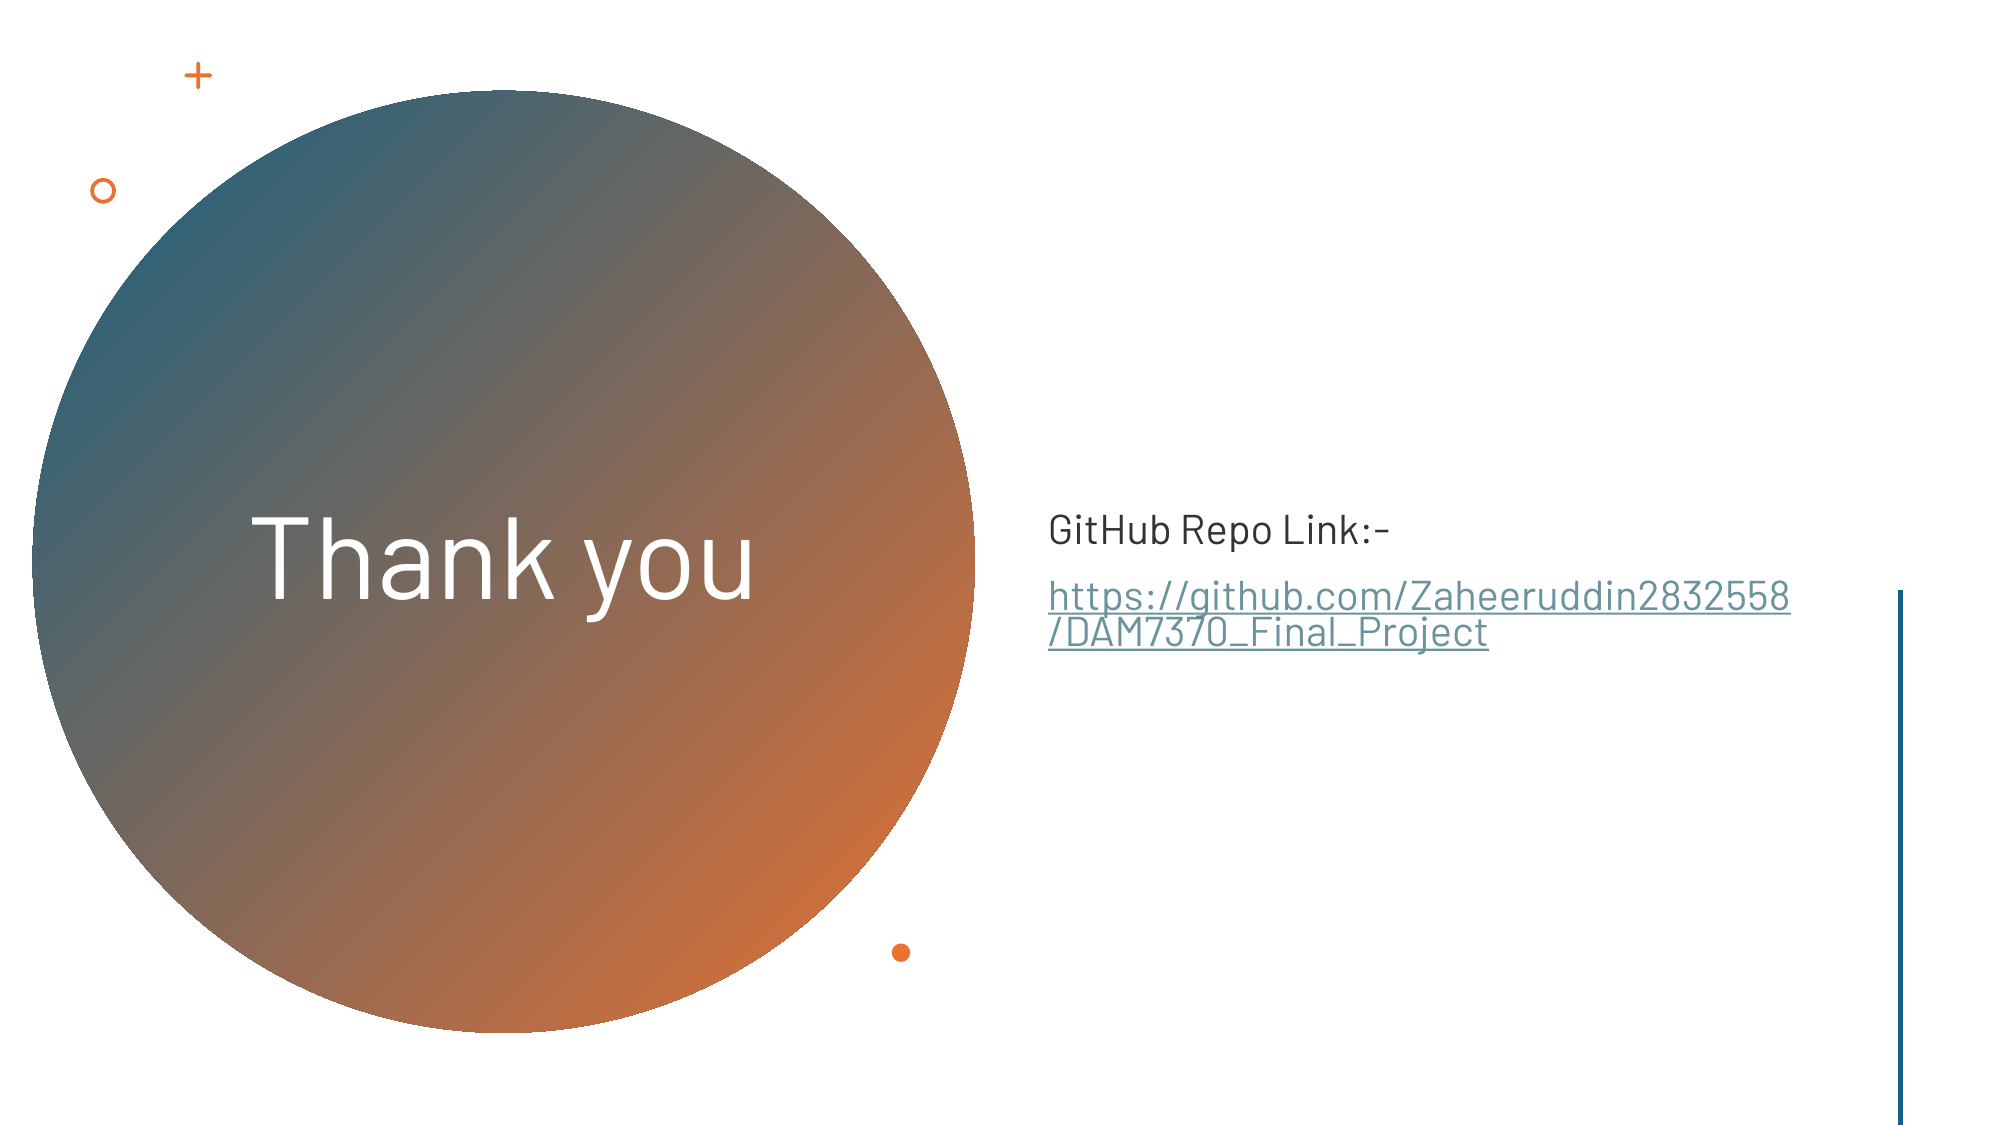

GitHub Repo Link:-
https://github.com/Zaheeruddin2832558/DAM7370_Final_Project

# Thank you